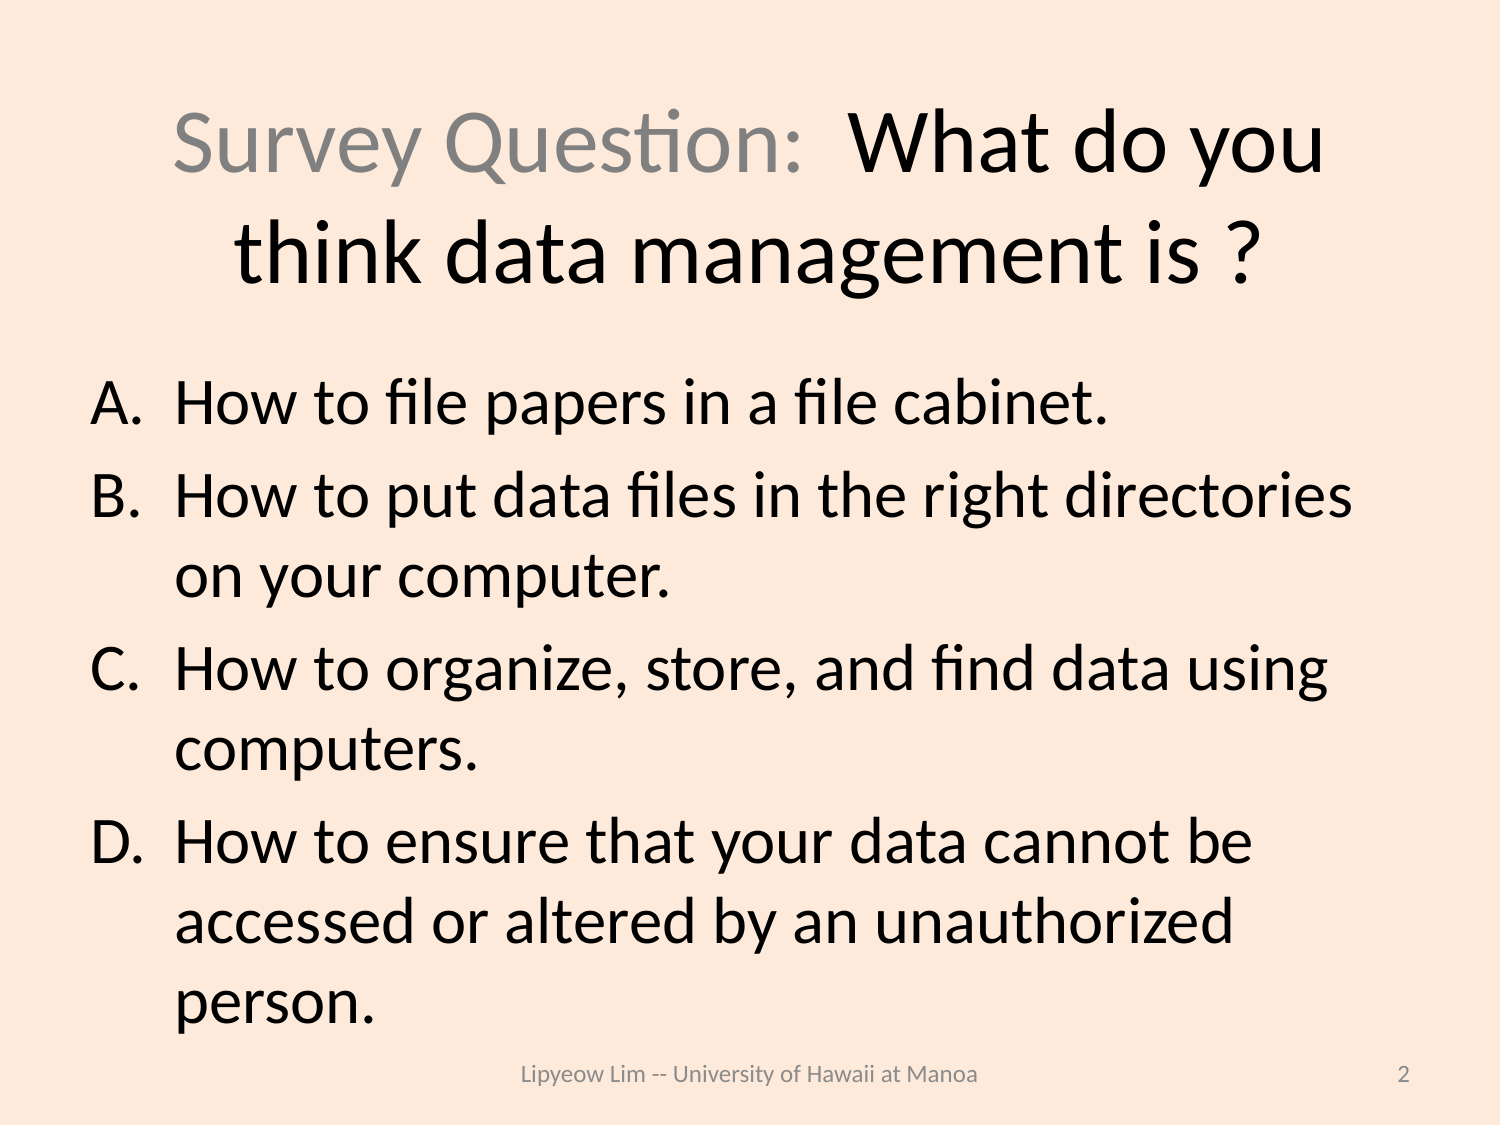

# Survey Question:  What do you think data management is ?
How to file papers in a file cabinet.
How to put data files in the right directories on your computer.
How to organize, store, and find data using computers.
How to ensure that your data cannot be accessed or altered by an unauthorized person.
Lipyeow Lim -- University of Hawaii at Manoa
2